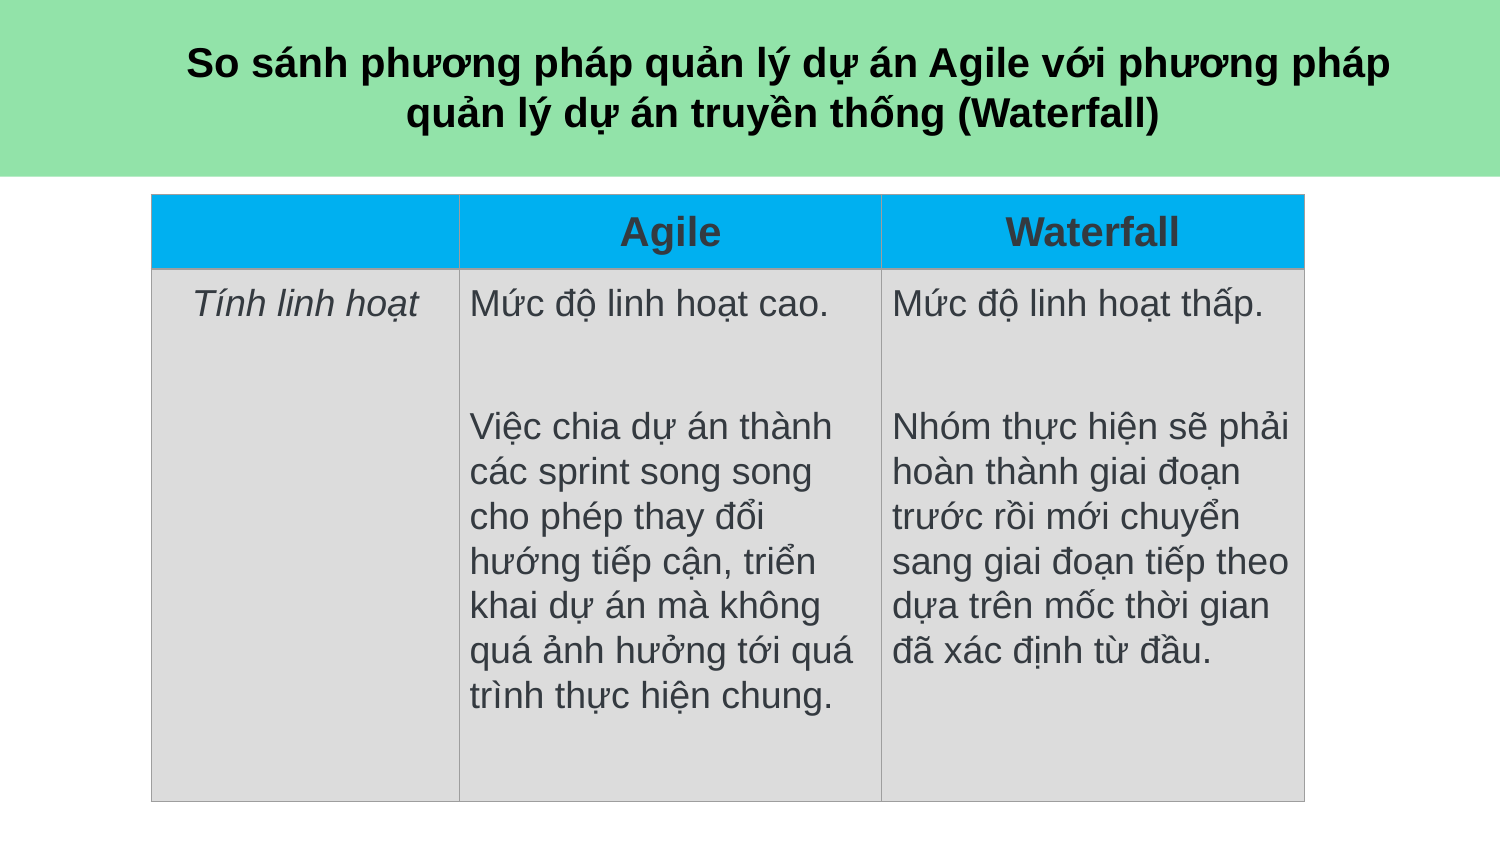

So sánh phương pháp quản lý dự án Agile với phương pháp quản lý dự án truyền thống (Waterfall)

|  | Agile | Waterfall |
| --- | --- | --- |
| Tính linh hoạt | Mức độ linh hoạt cao.   Việc chia dự án thành các sprint song song cho phép thay đổi hướng tiếp cận, triển khai dự án mà không quá ảnh hưởng tới quá trình thực hiện chung. | Mức độ linh hoạt thấp.   Nhóm thực hiện sẽ phải hoàn thành giai đoạn trước rồi mới chuyển sang giai đoạn tiếp theo dựa trên mốc thời gian đã xác định từ đầu. |